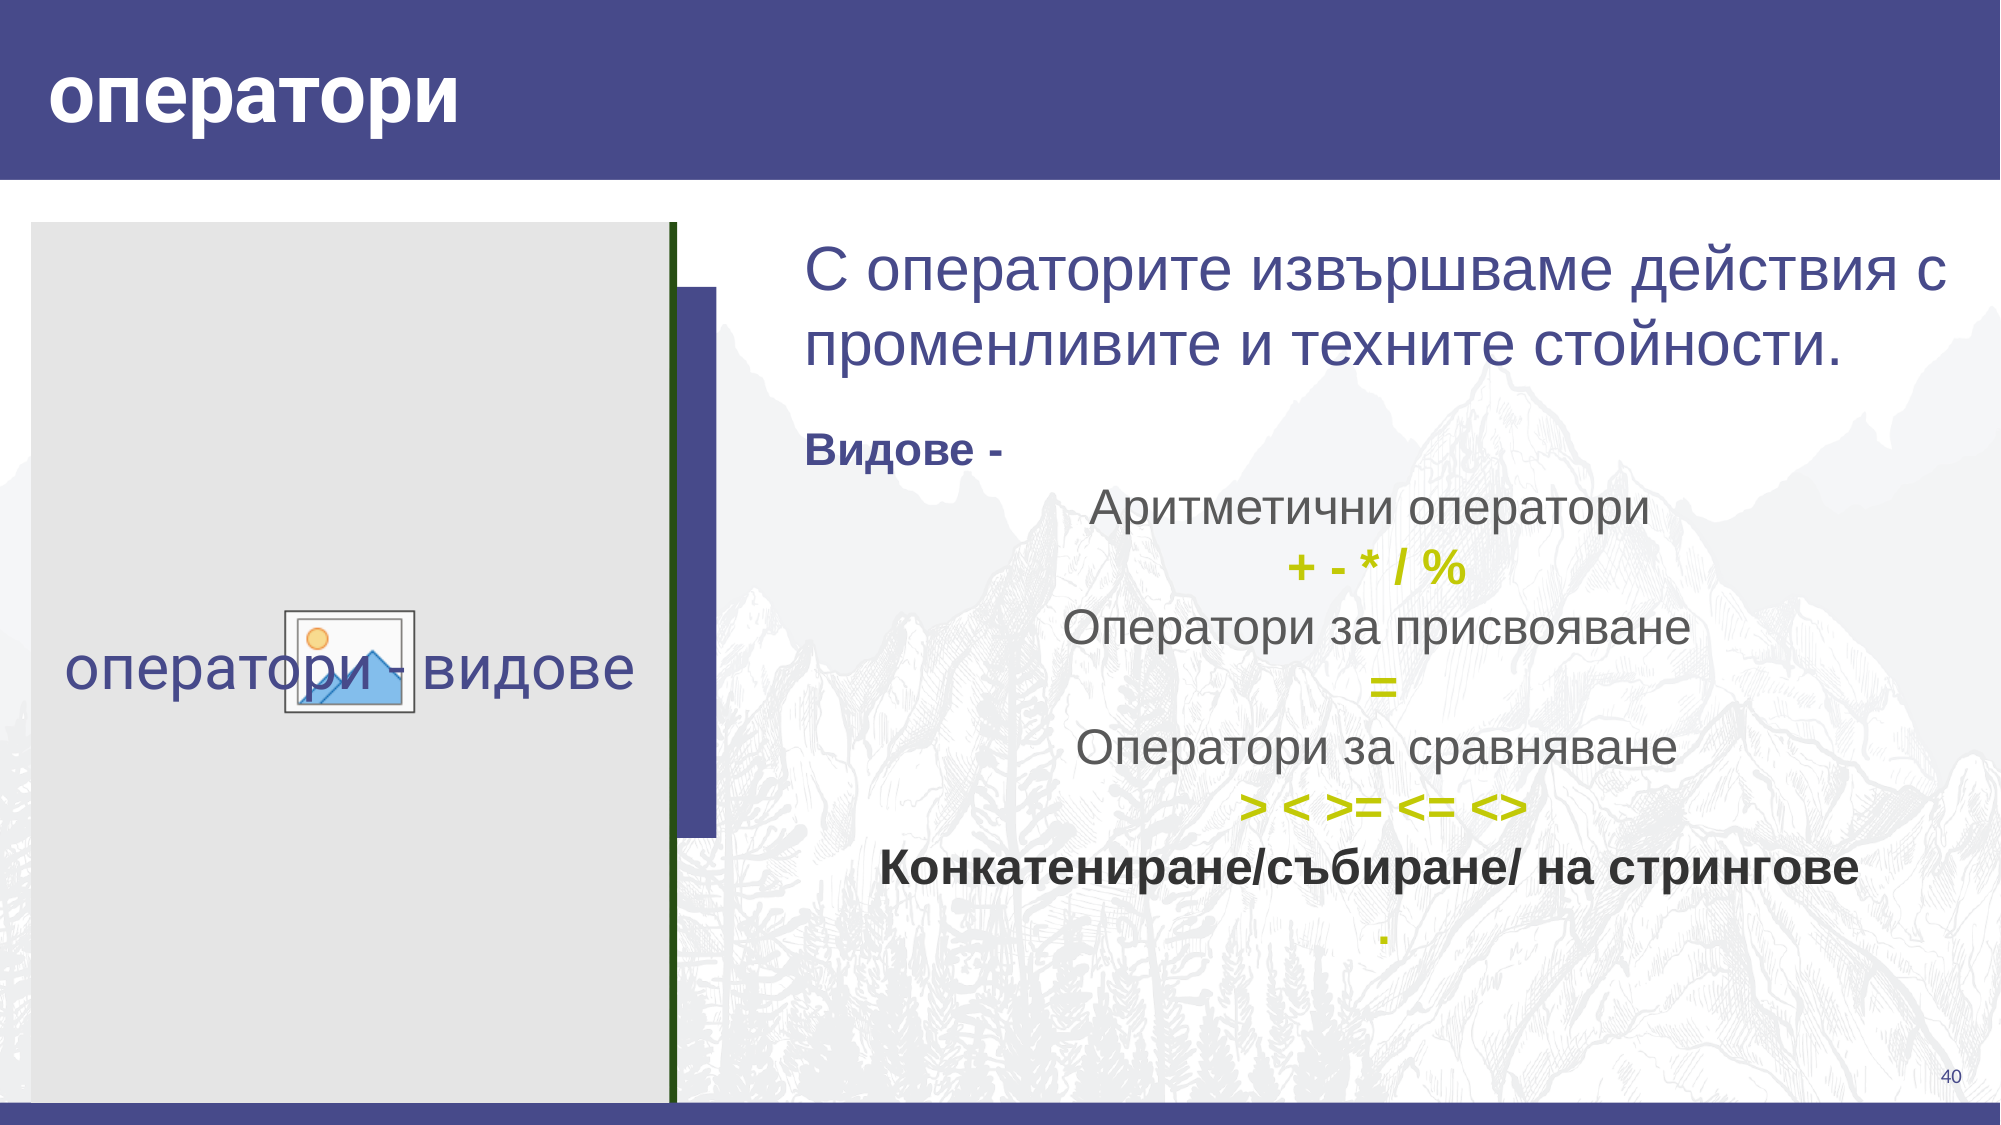

# оператори
С операторите извършваме действия с променливите и техните стойности.
Видове -
Аритметични оператори
+ - * / %
Оператори за присвояване
 =
Оператори за сравняване
 > < >= <= <>
Конкатениране/събиране/ на стрингове
 .

оператори - видове
40